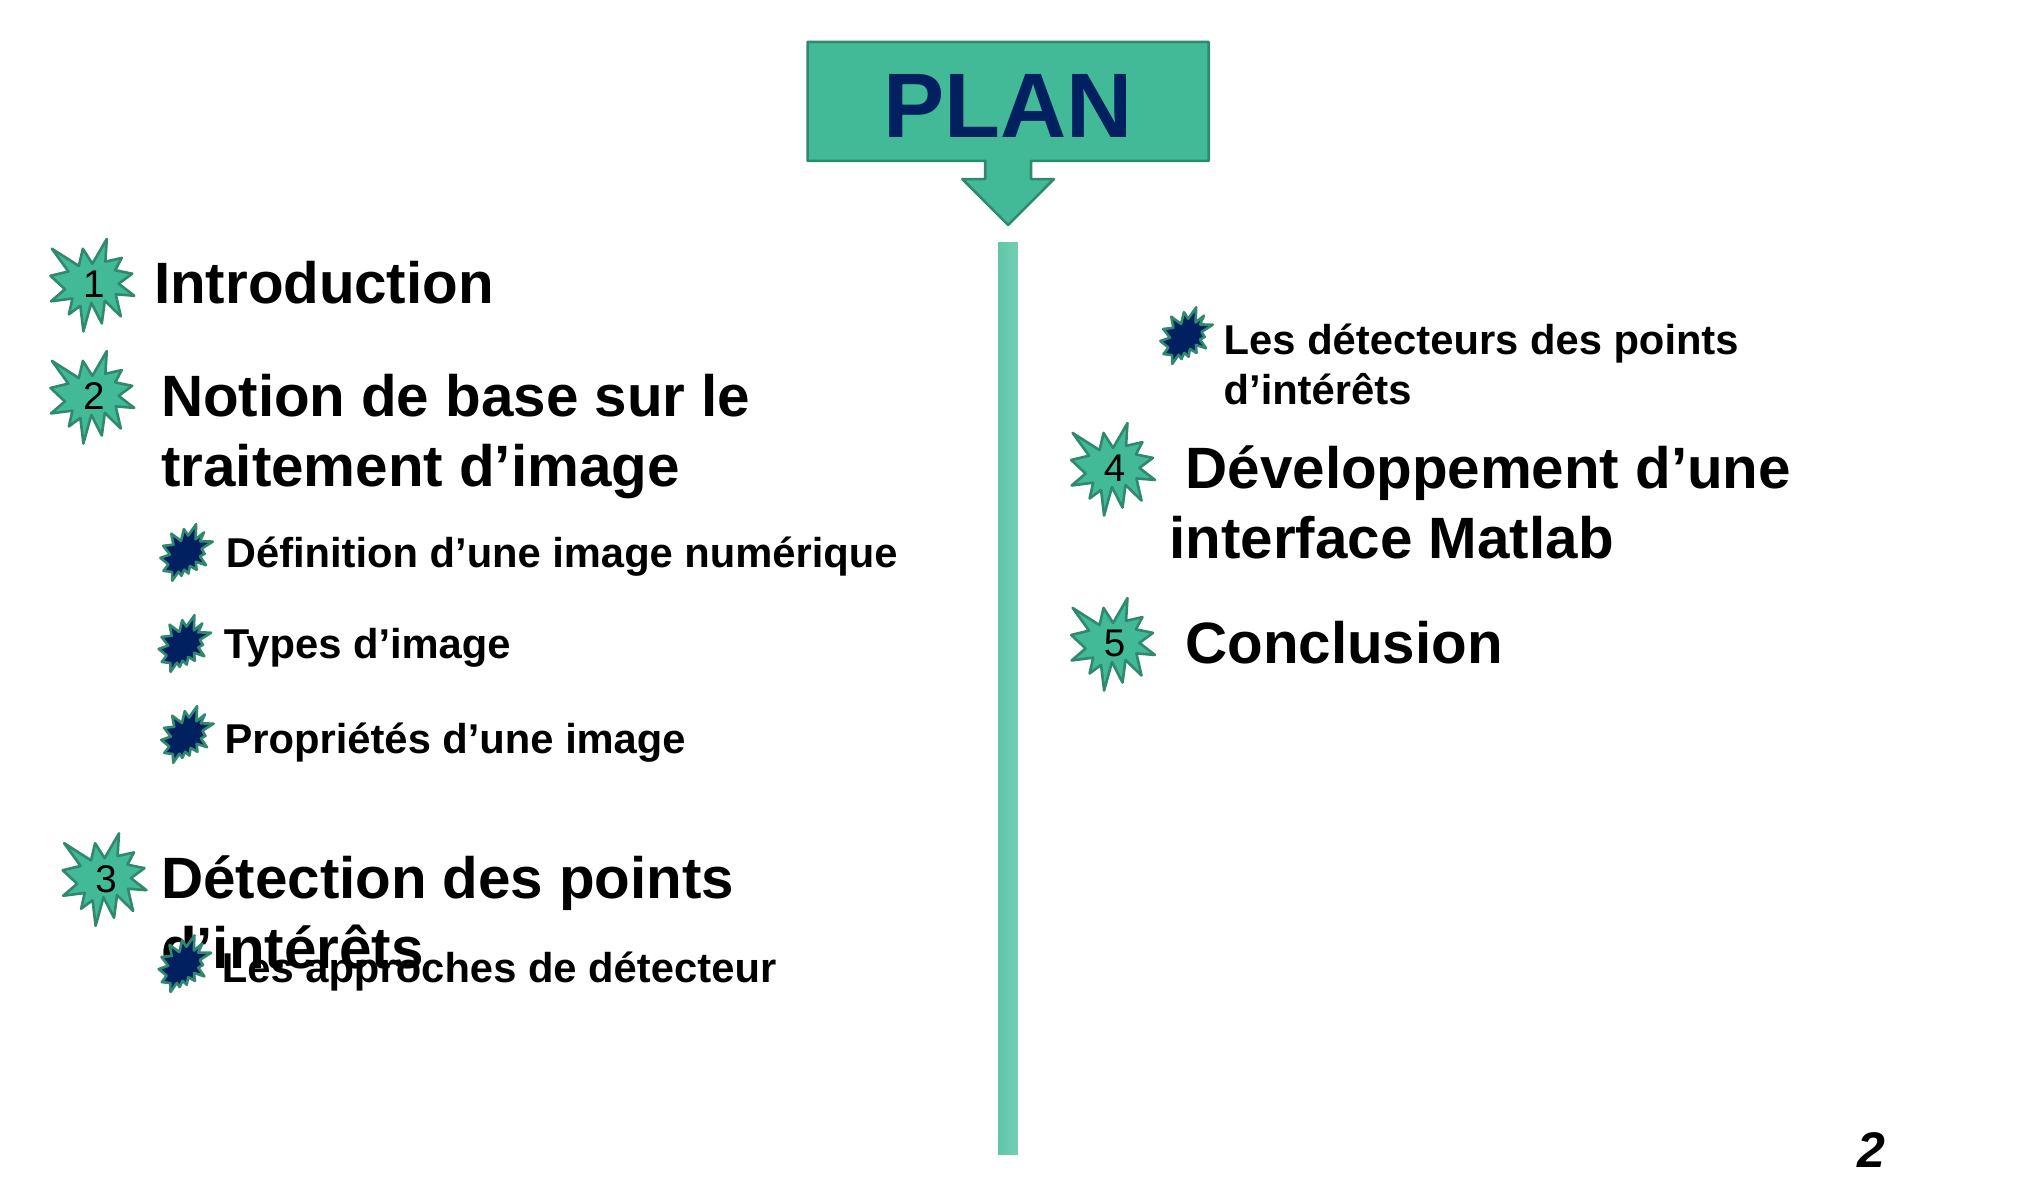

PLAN
Introduction
1
Les détecteurs des points d’intérêts

2
Notion de base sur le traitement d’image
 Développement d’une interface Matlab

4
Définition d’une image numérique

 Conclusion

5
Types d’image

Propriétés d’une image

Détection des points d’intérêts
3
Les approches de détecteur

2
2